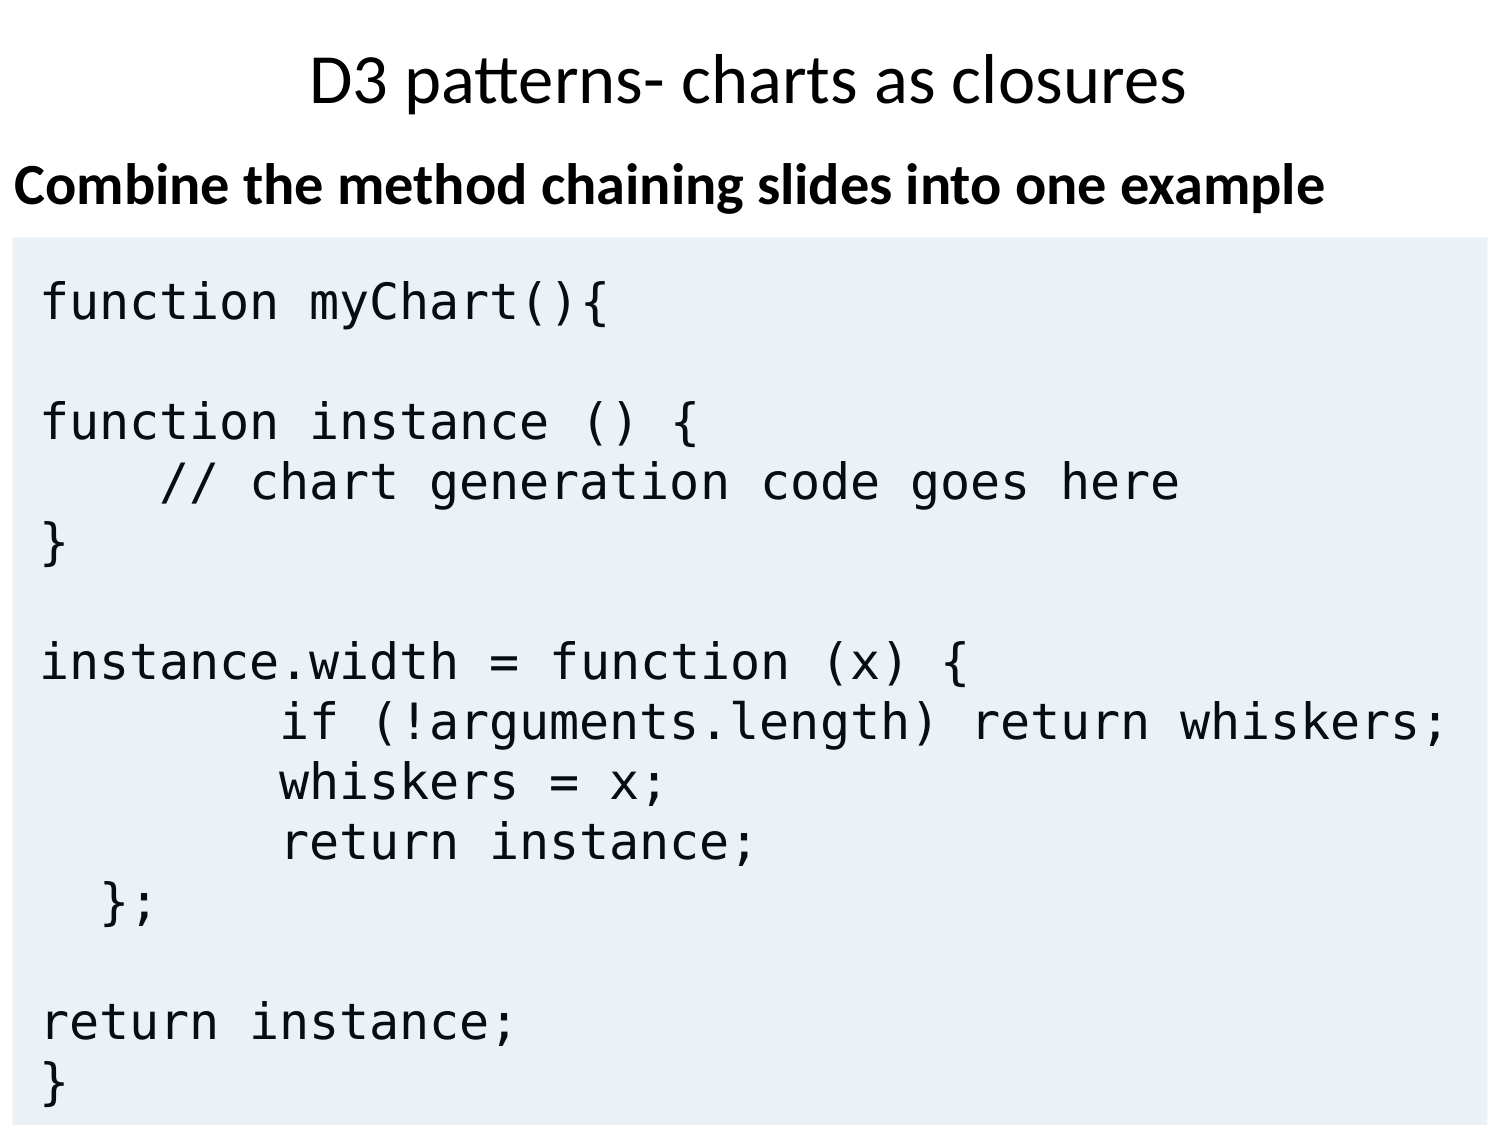

# D3 patterns- charts as closures
Combine the method chaining slides into one example

function myChart(){

function instance () {
    // chart generation code goes here
}

instance.width = function (x) {
        if (!arguments.length) return whiskers;
        whiskers = x;
        return instance;
  };

return instance;
}